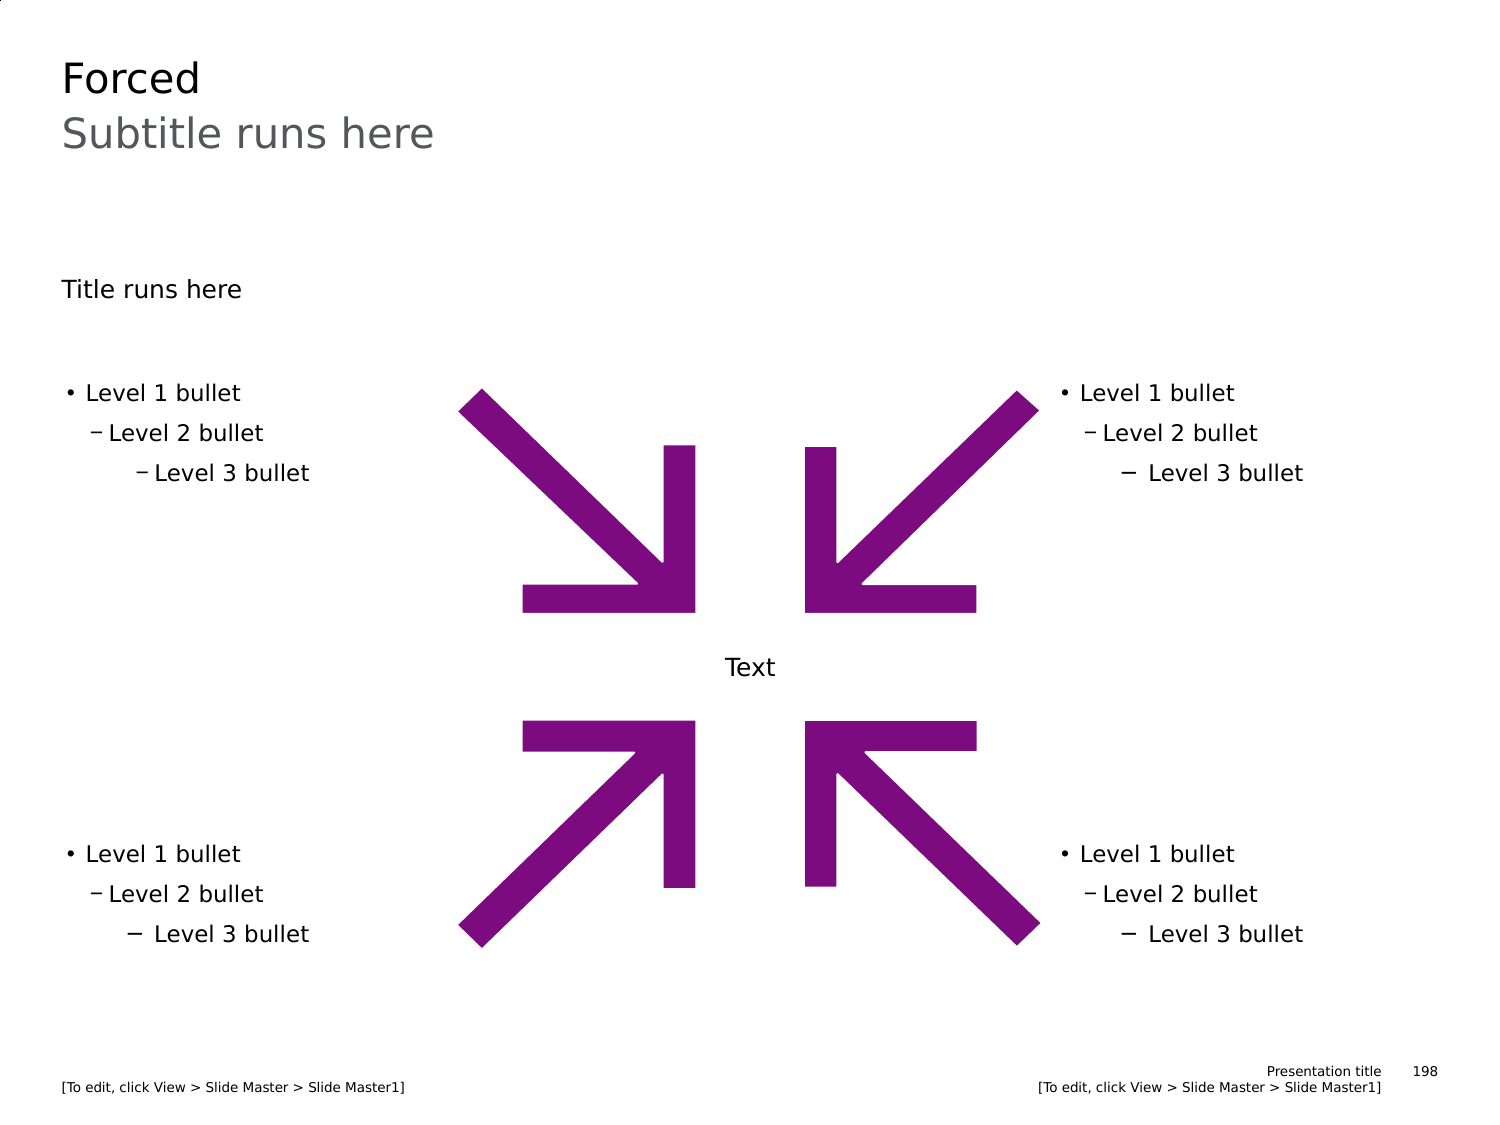

# Forced
Subtitle runs here
Title runs here

Level 1 bullet
Level 2 bullet
Level 3 bullet
Level 1 bullet
Level 2 bullet
Level 3 bullet

Text

Level 1 bullet
Level 2 bullet
Level 3 bullet
Level 1 bullet
Level 2 bullet
Level 3 bullet